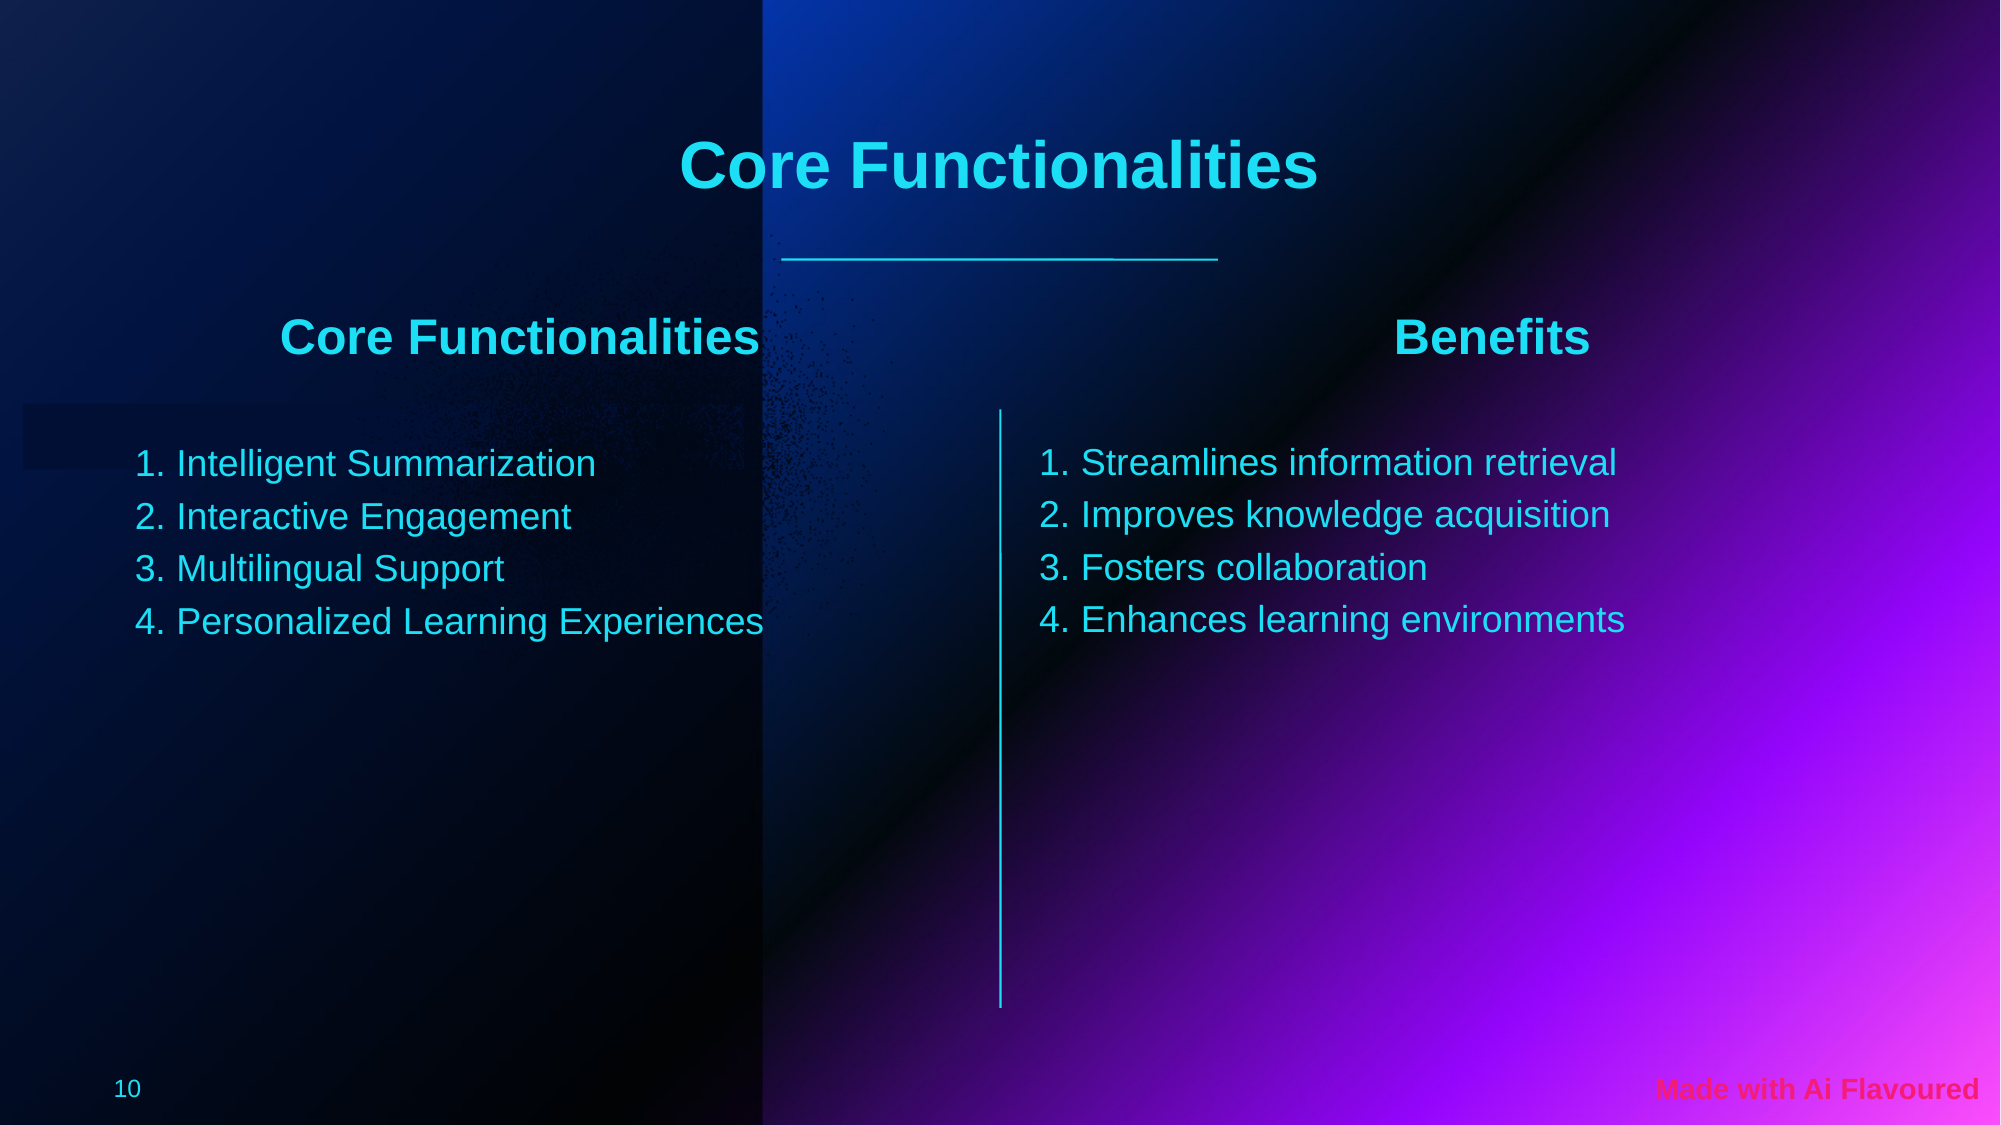

Core Functionalities
Core Functionalities

Benefits

1. Streamlines information retrieval
2. Improves knowledge acquisition
3. Fosters collaboration
4. Enhances learning environments
1. Intelligent Summarization
2. Interactive Engagement
3. Multilingual Support
4. Personalized Learning Experiences
10